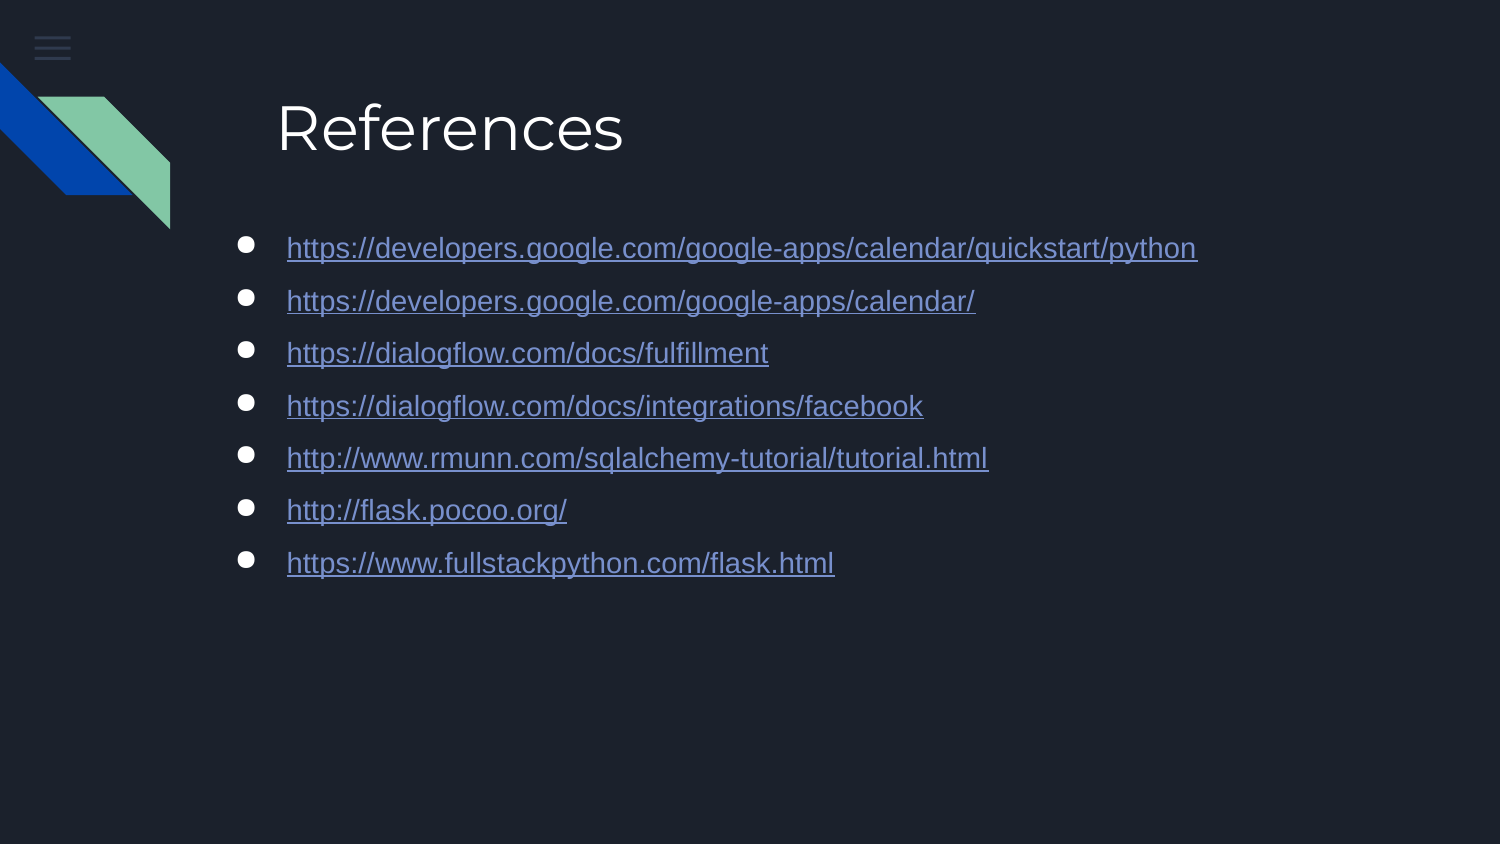

# References
https://developers.google.com/google-apps/calendar/quickstart/python
https://developers.google.com/google-apps/calendar/
https://dialogflow.com/docs/fulfillment
https://dialogflow.com/docs/integrations/facebook
http://www.rmunn.com/sqlalchemy-tutorial/tutorial.html
http://flask.pocoo.org/
https://www.fullstackpython.com/flask.html